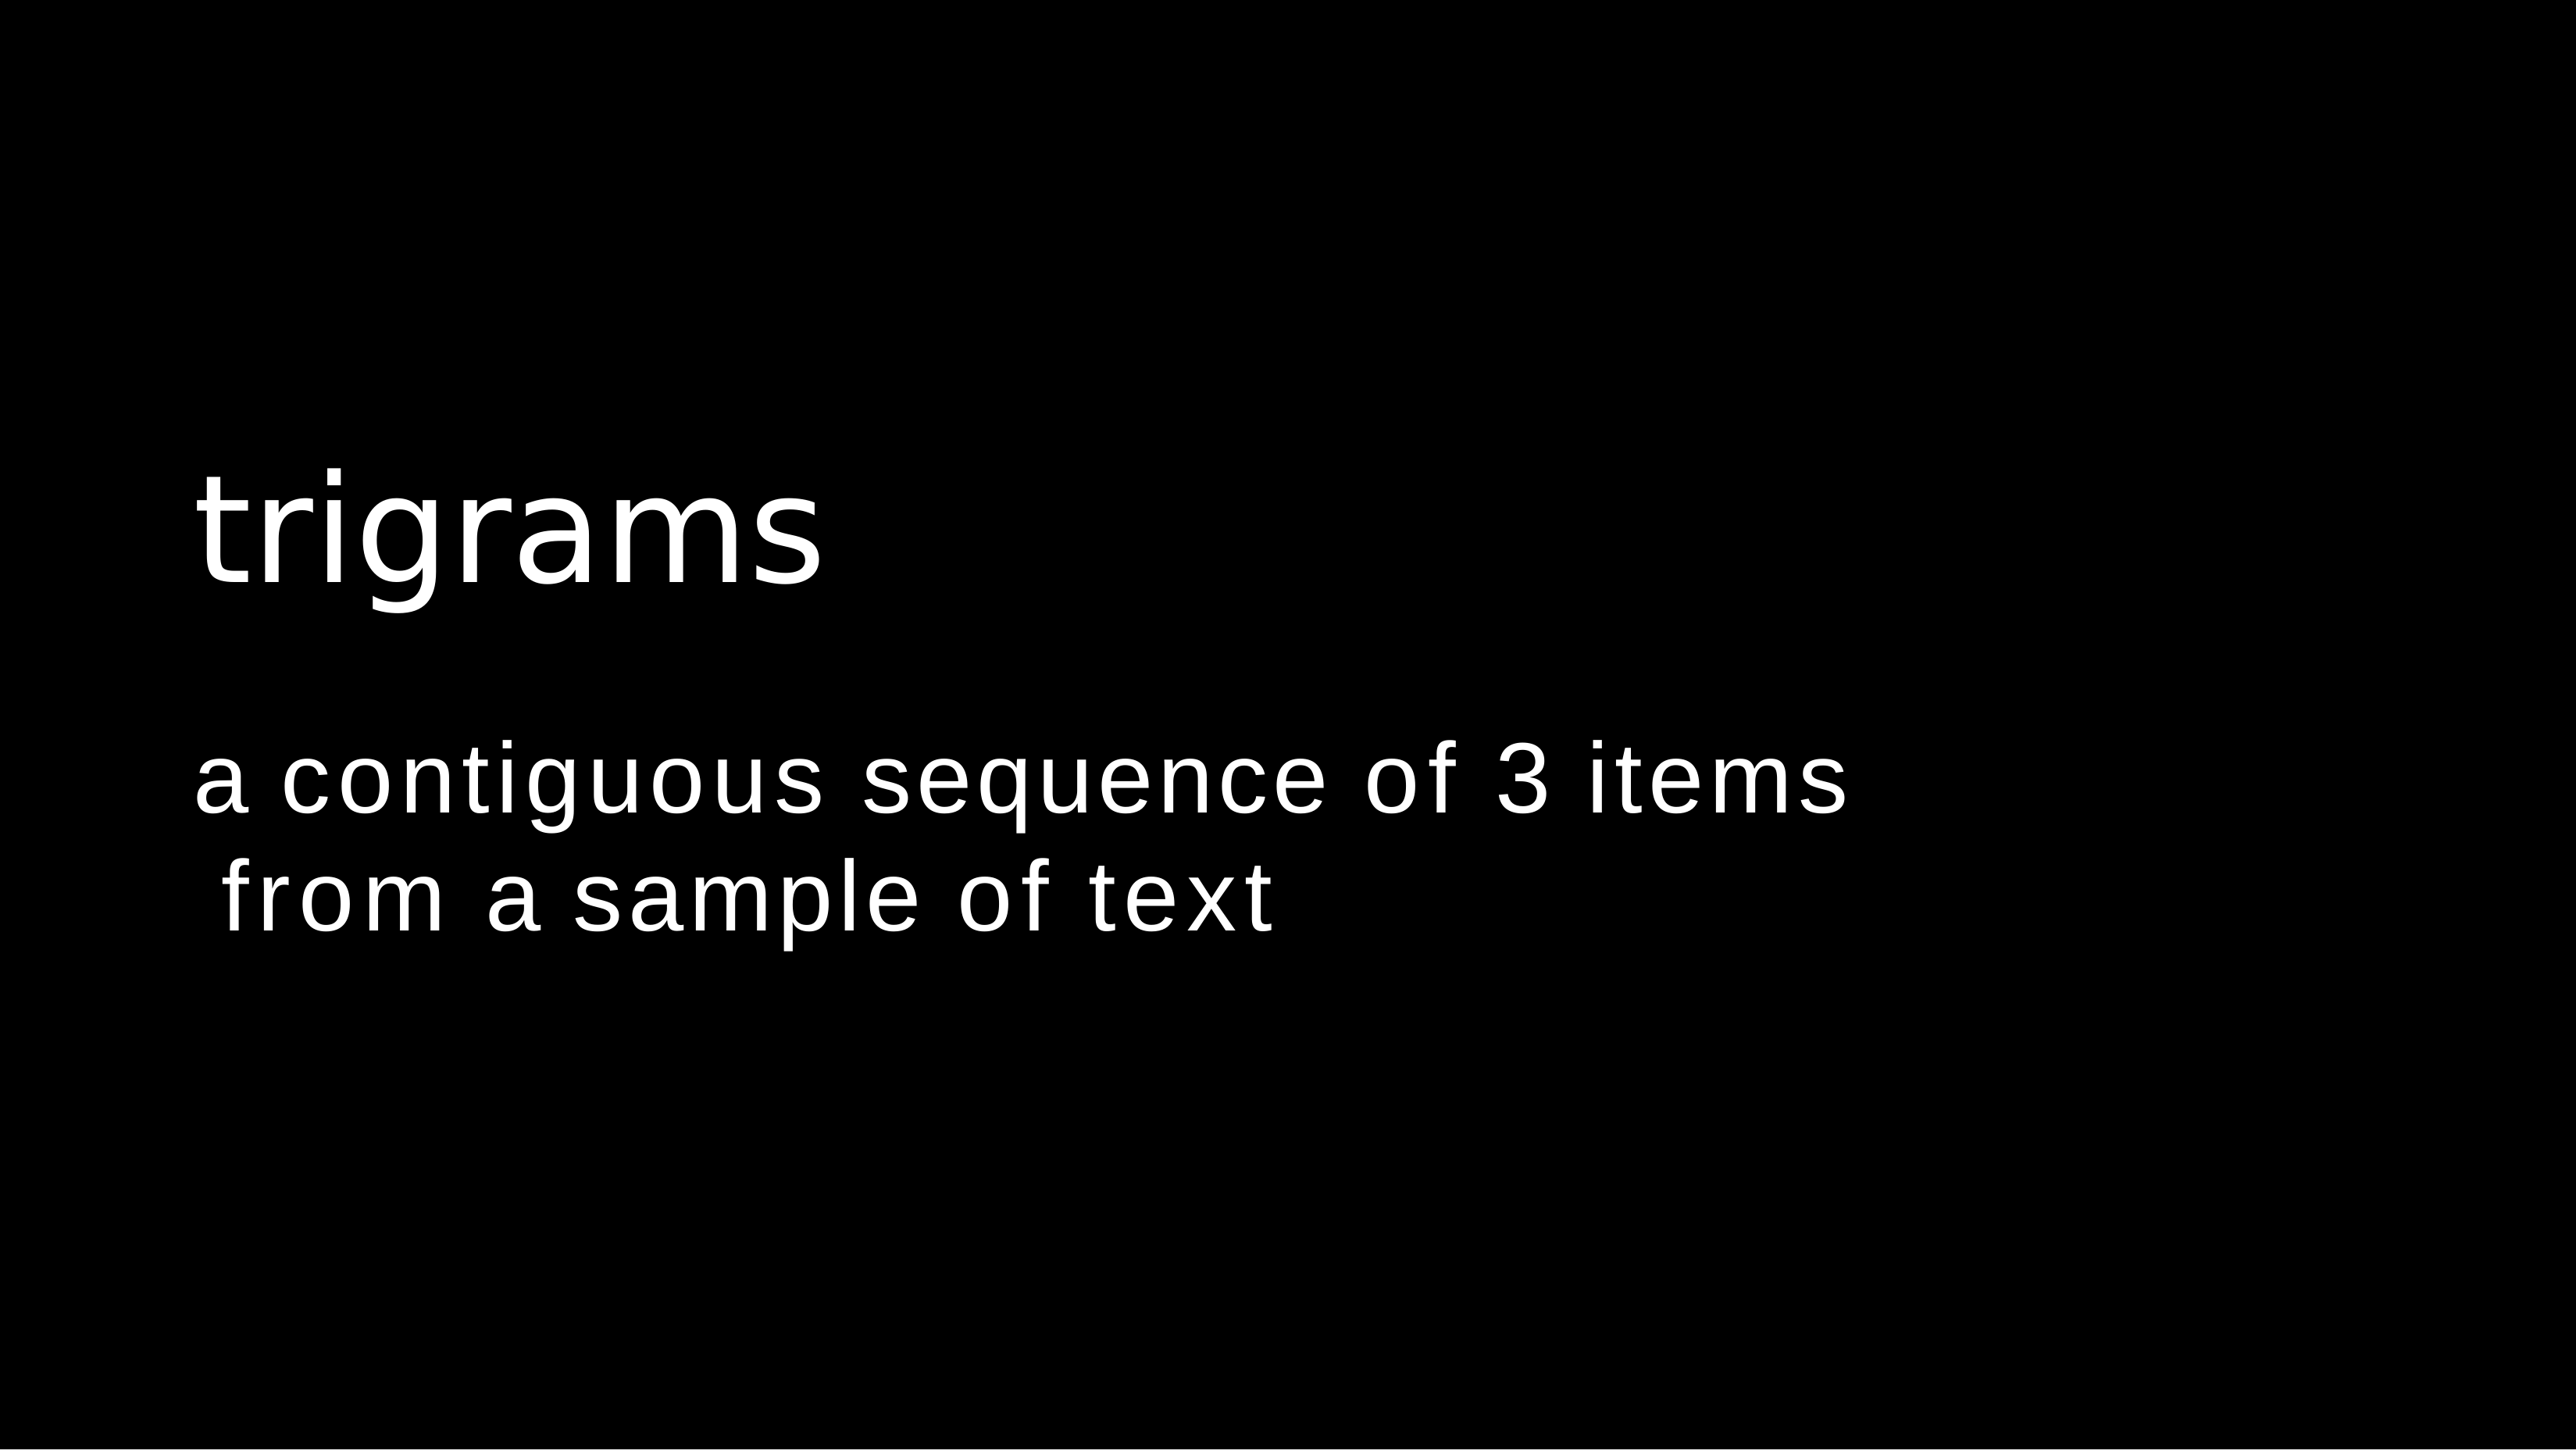

trigrams
a contiguous sequence of 3 items  from a sample of text